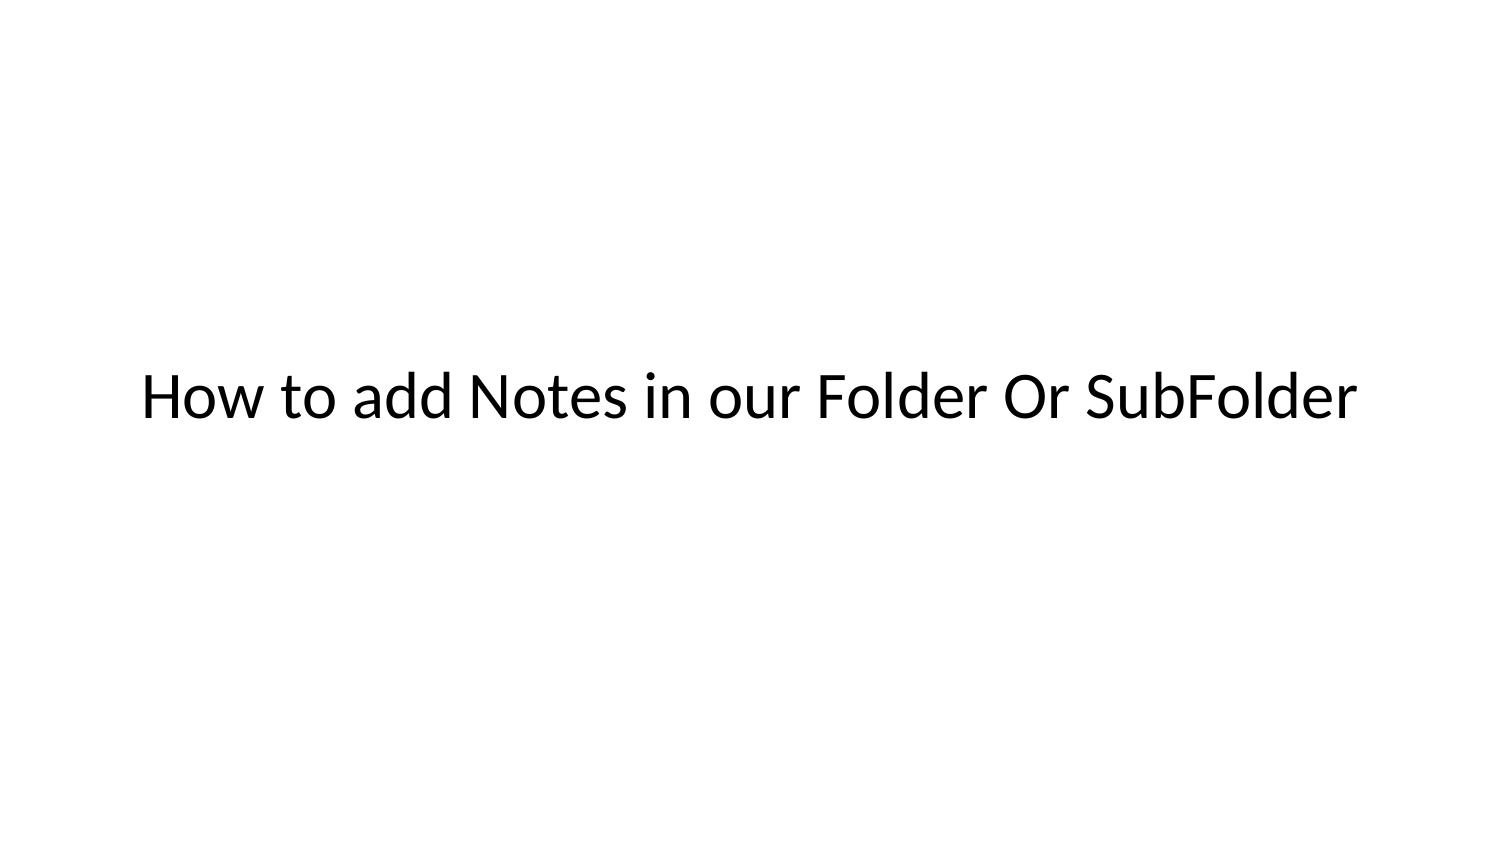

# How to add Notes in our Folder Or SubFolder